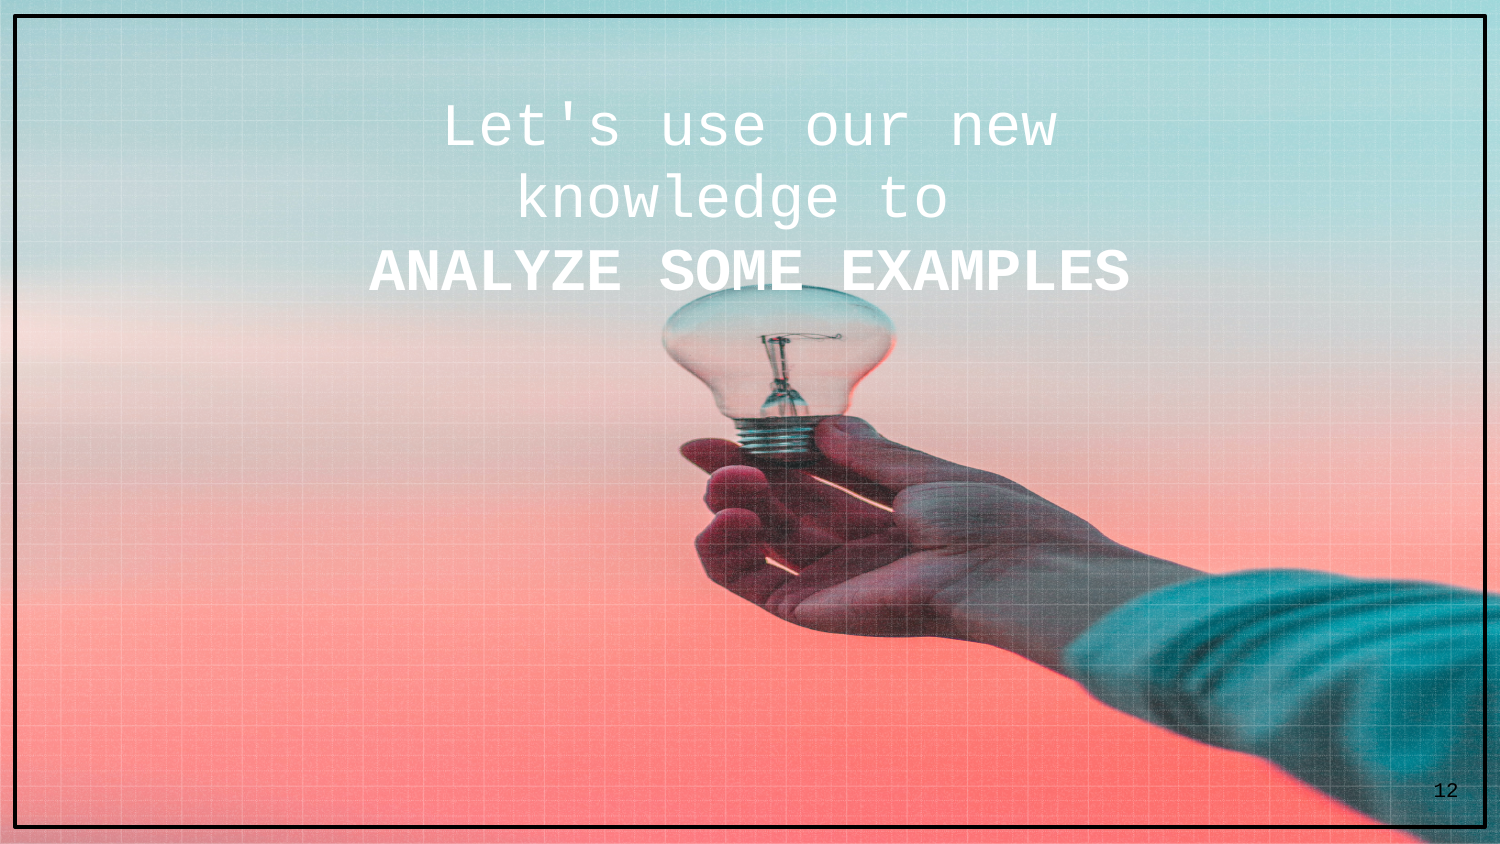

# Let's use our new knowledge to ANALYZE SOME EXAMPLES
12